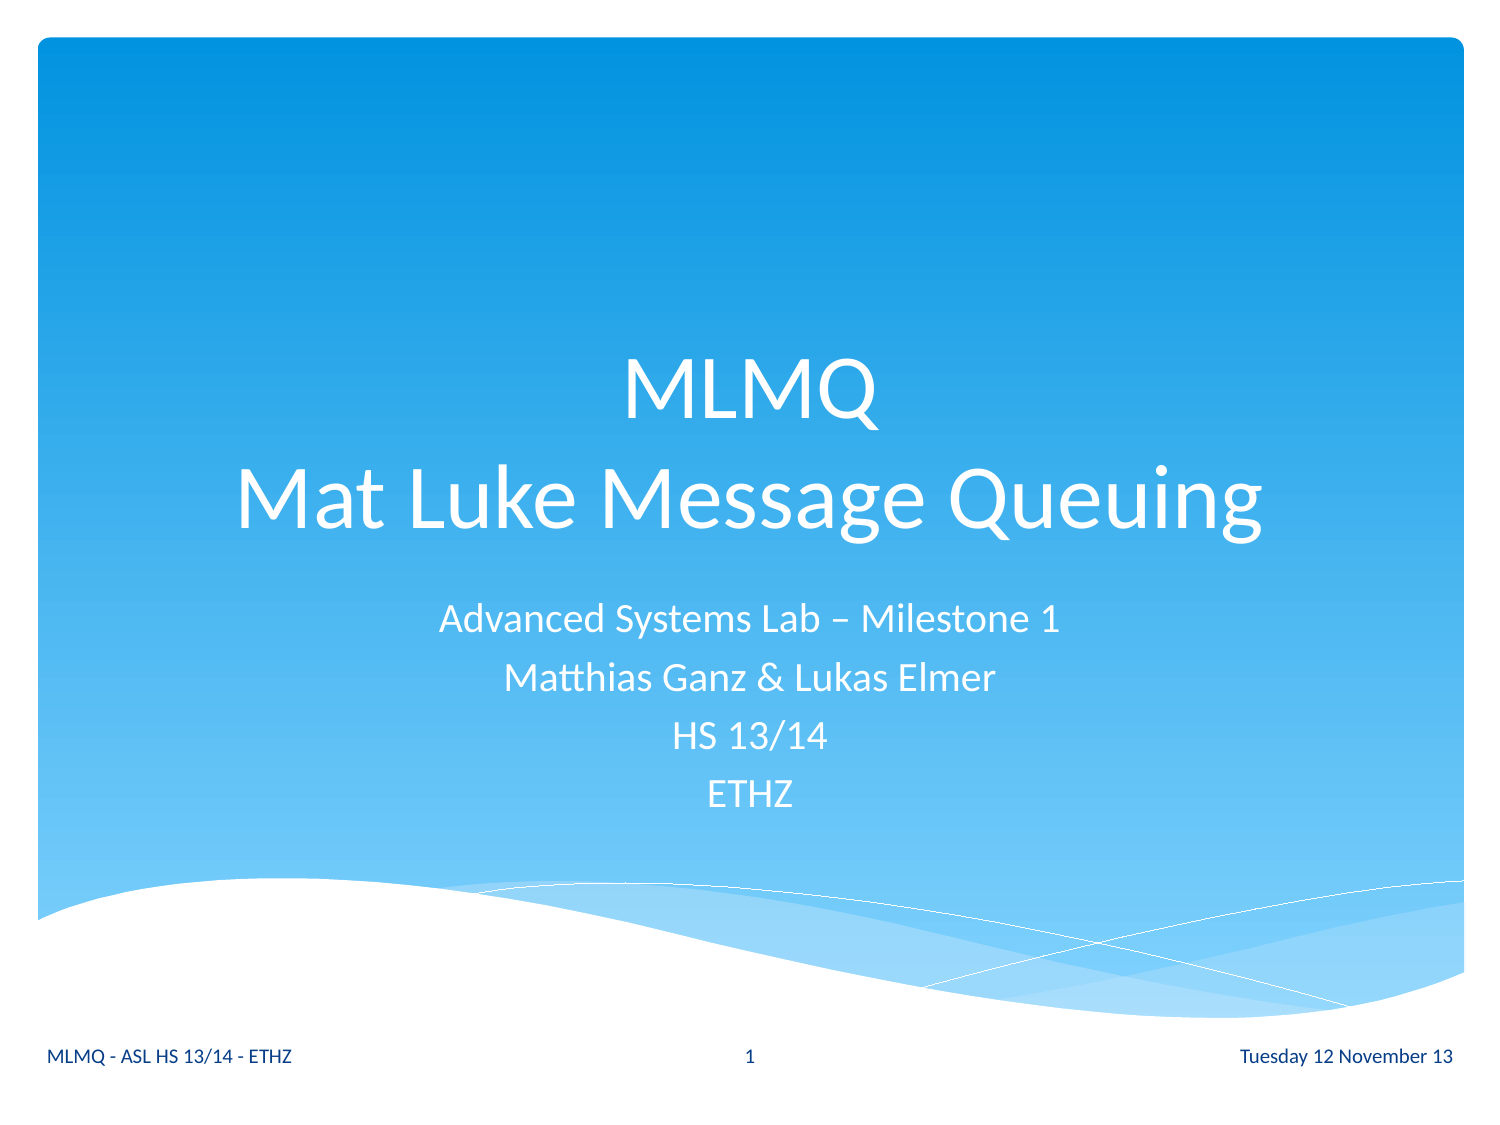

# MLMQ Mat Luke Message Queuing
Advanced Systems Lab – Milestone 1
Matthias Ganz & Lukas Elmer
HS 13/14
ETHZ
1
MLMQ - ASL HS 13/14 - ETHZ
Tuesday 12 November 13